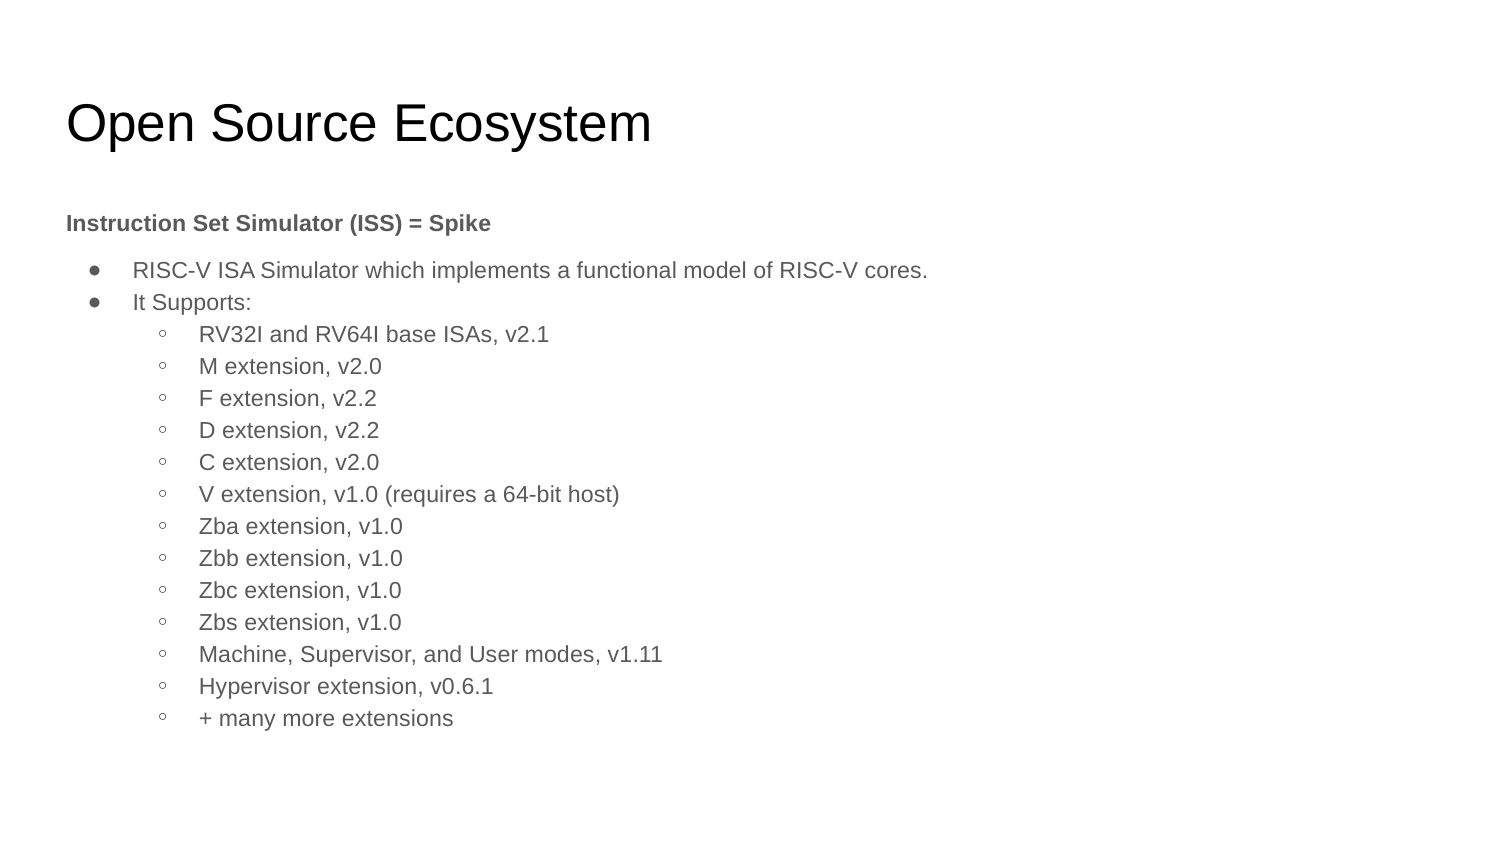

# Open Source Ecosystem
Instruction Set Simulator (ISS) = Spike
RISC-V ISA Simulator which implements a functional model of RISC-V cores.
It Supports:
RV32I and RV64I base ISAs, v2.1
M extension, v2.0
F extension, v2.2
D extension, v2.2
C extension, v2.0
V extension, v1.0 (requires a 64-bit host)
Zba extension, v1.0
Zbb extension, v1.0
Zbc extension, v1.0
Zbs extension, v1.0
Machine, Supervisor, and User modes, v1.11
Hypervisor extension, v0.6.1
+ many more extensions